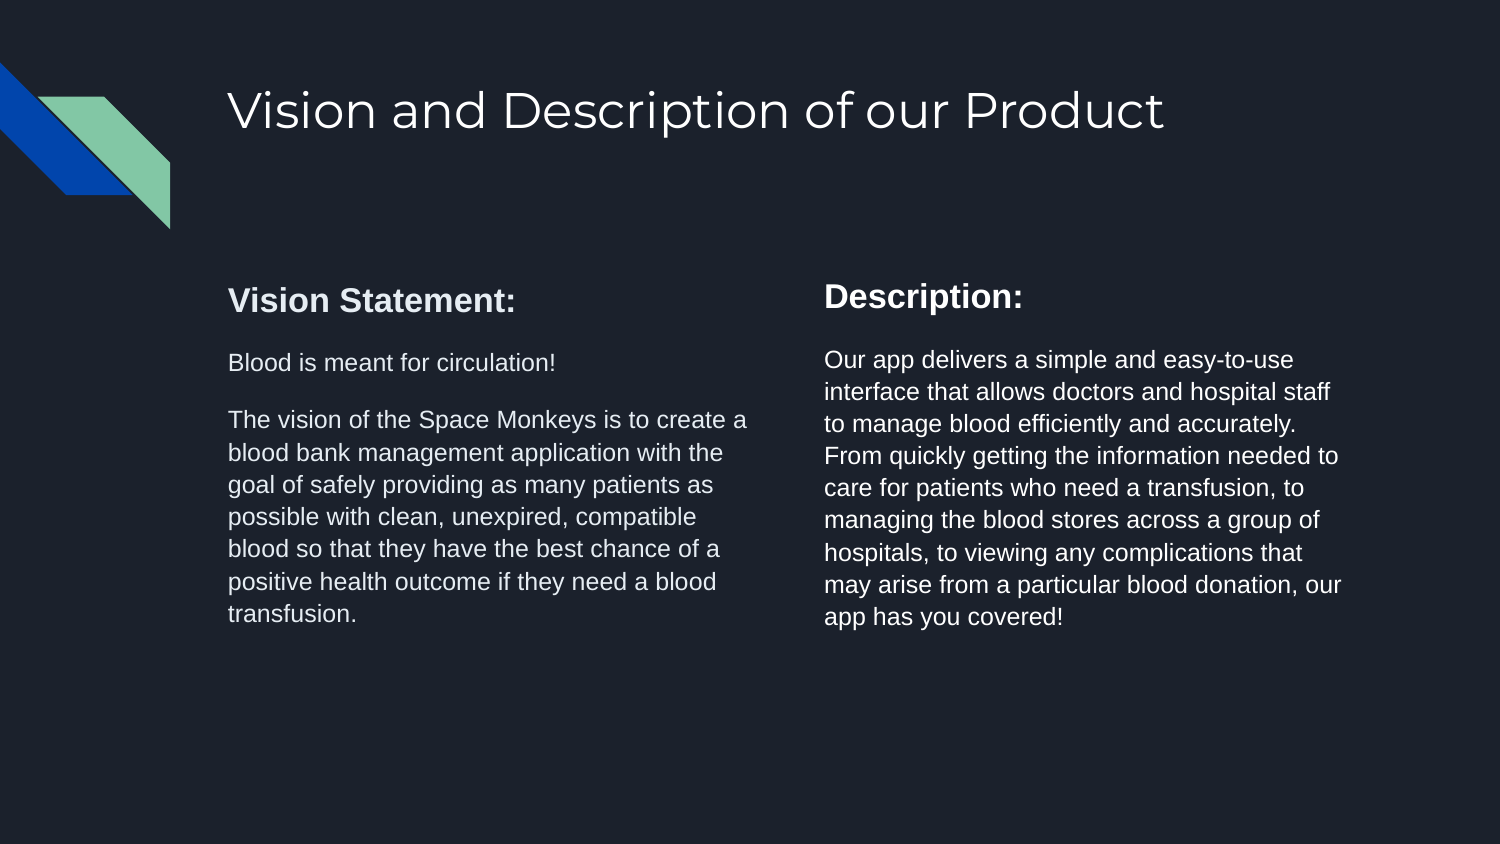

# Vision and Description of our Product
Vision Statement:
Blood is meant for circulation!
The vision of the Space Monkeys is to create a blood bank management application with the goal of safely providing as many patients as possible with clean, unexpired, compatible blood so that they have the best chance of a positive health outcome if they need a blood transfusion.
Description:
Our app delivers a simple and easy-to-use interface that allows doctors and hospital staff to manage blood efficiently and accurately. From quickly getting the information needed to care for patients who need a transfusion, to managing the blood stores across a group of hospitals, to viewing any complications that may arise from a particular blood donation, our app has you covered!